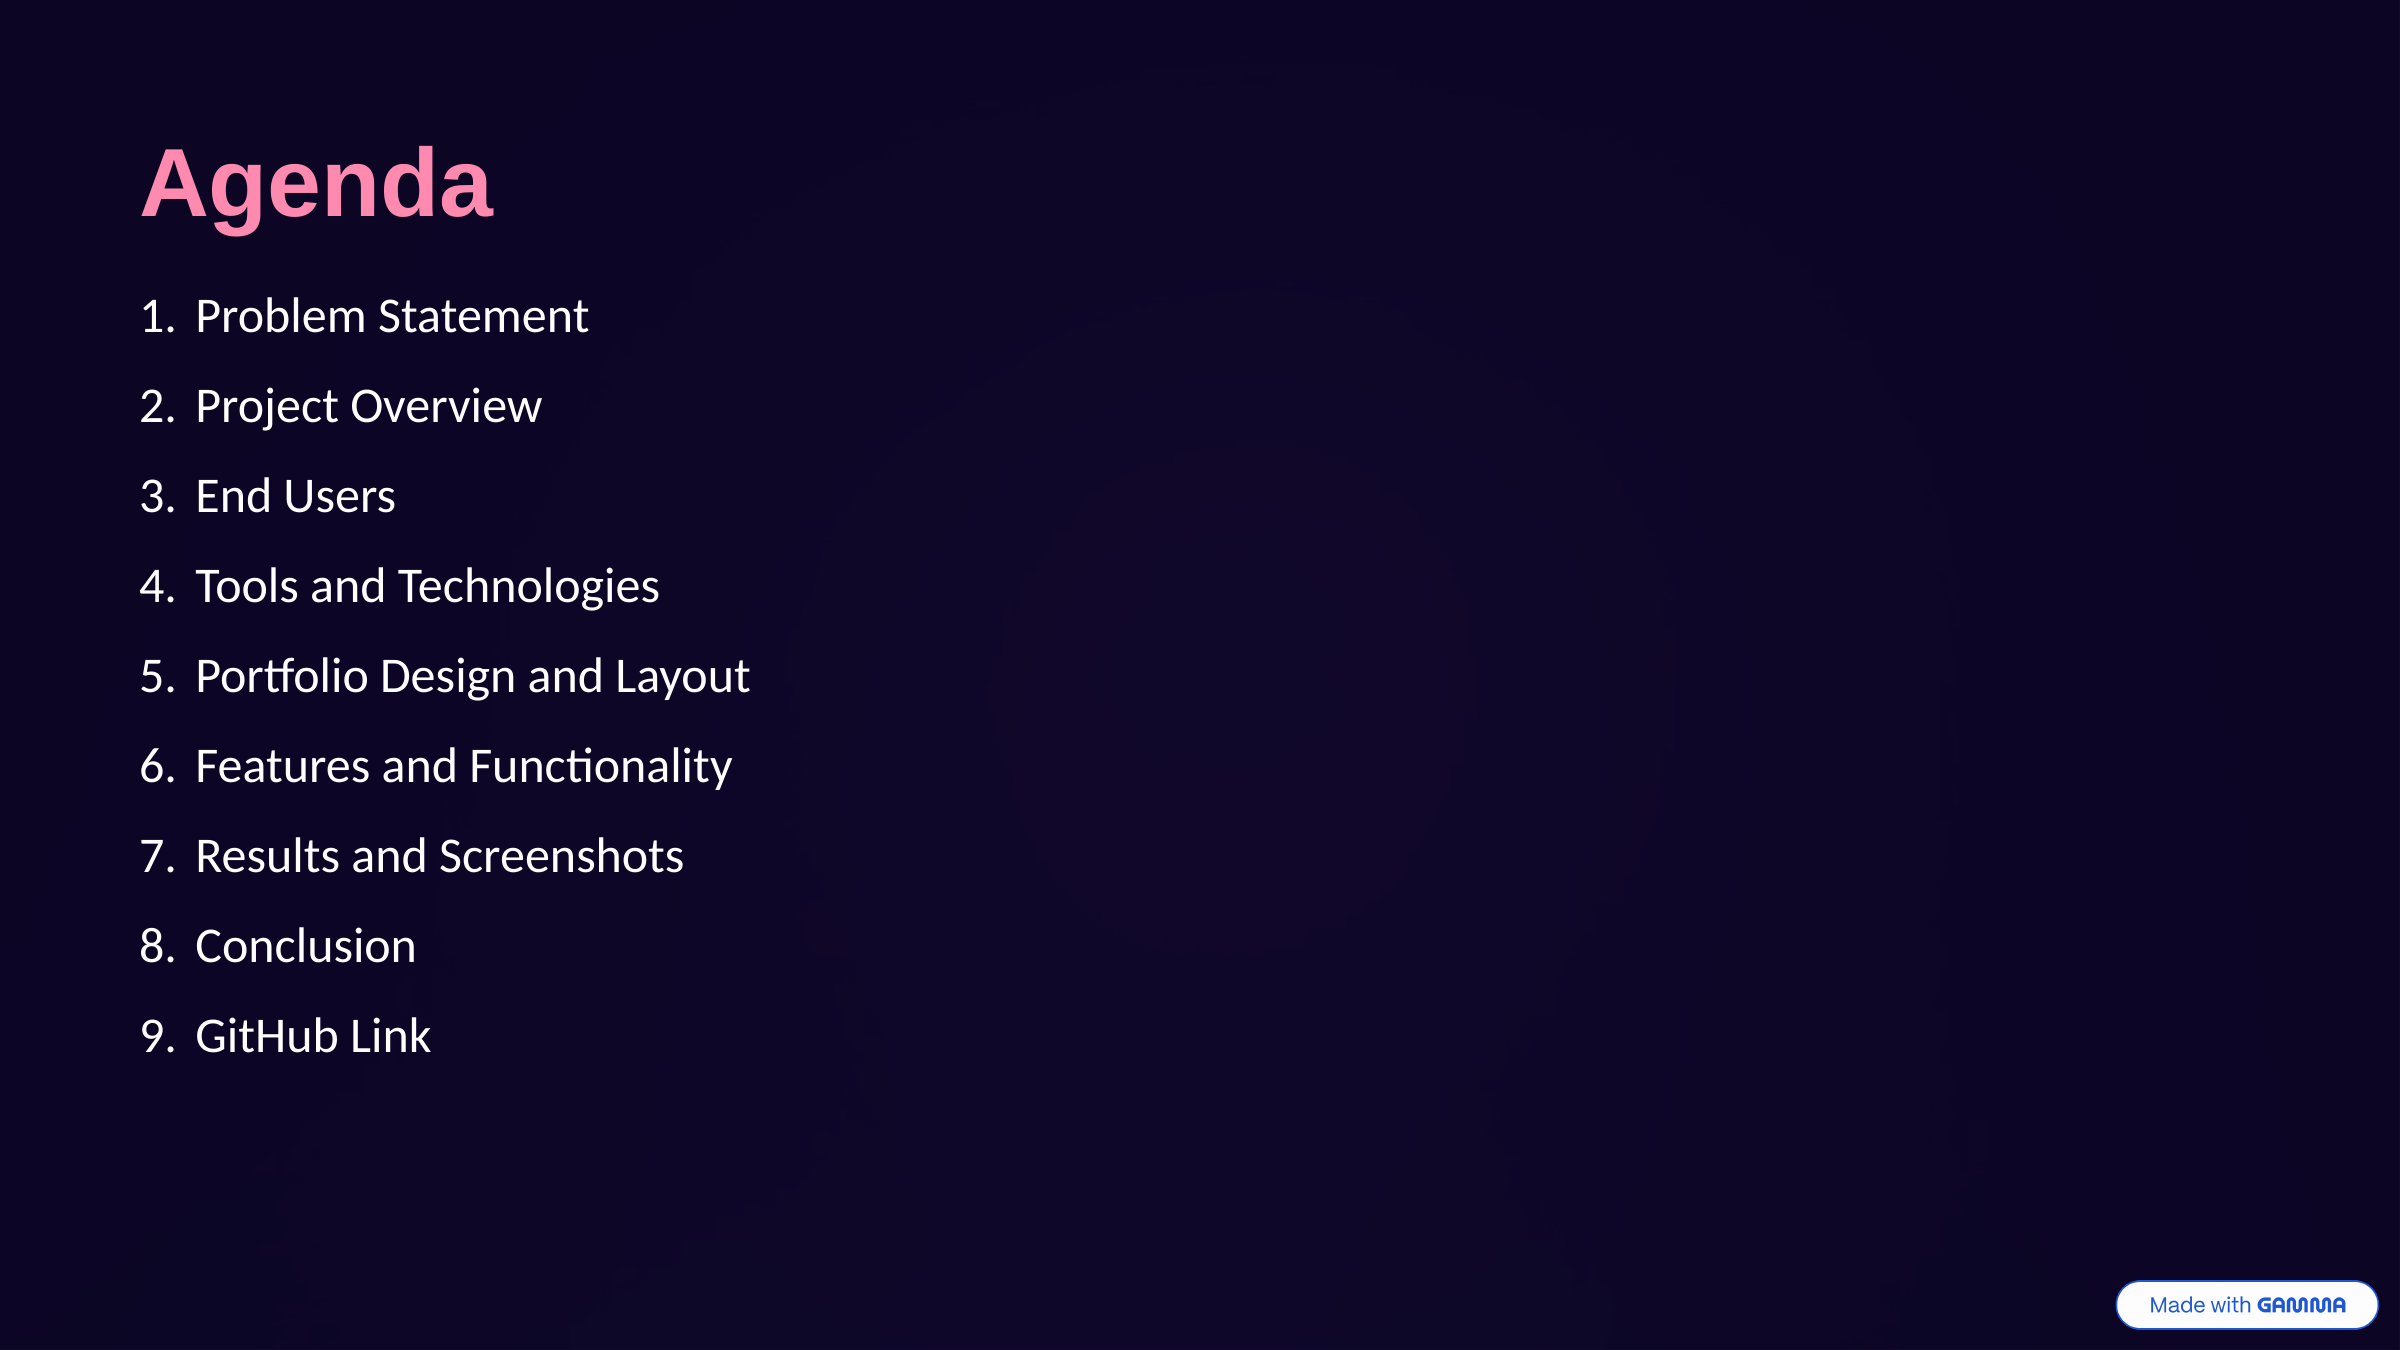

Agenda
Problem Statement
Project Overview
End Users
Tools and Technologies
Portfolio Design and Layout
Features and Functionality
Results and Screenshots
Conclusion
GitHub Link